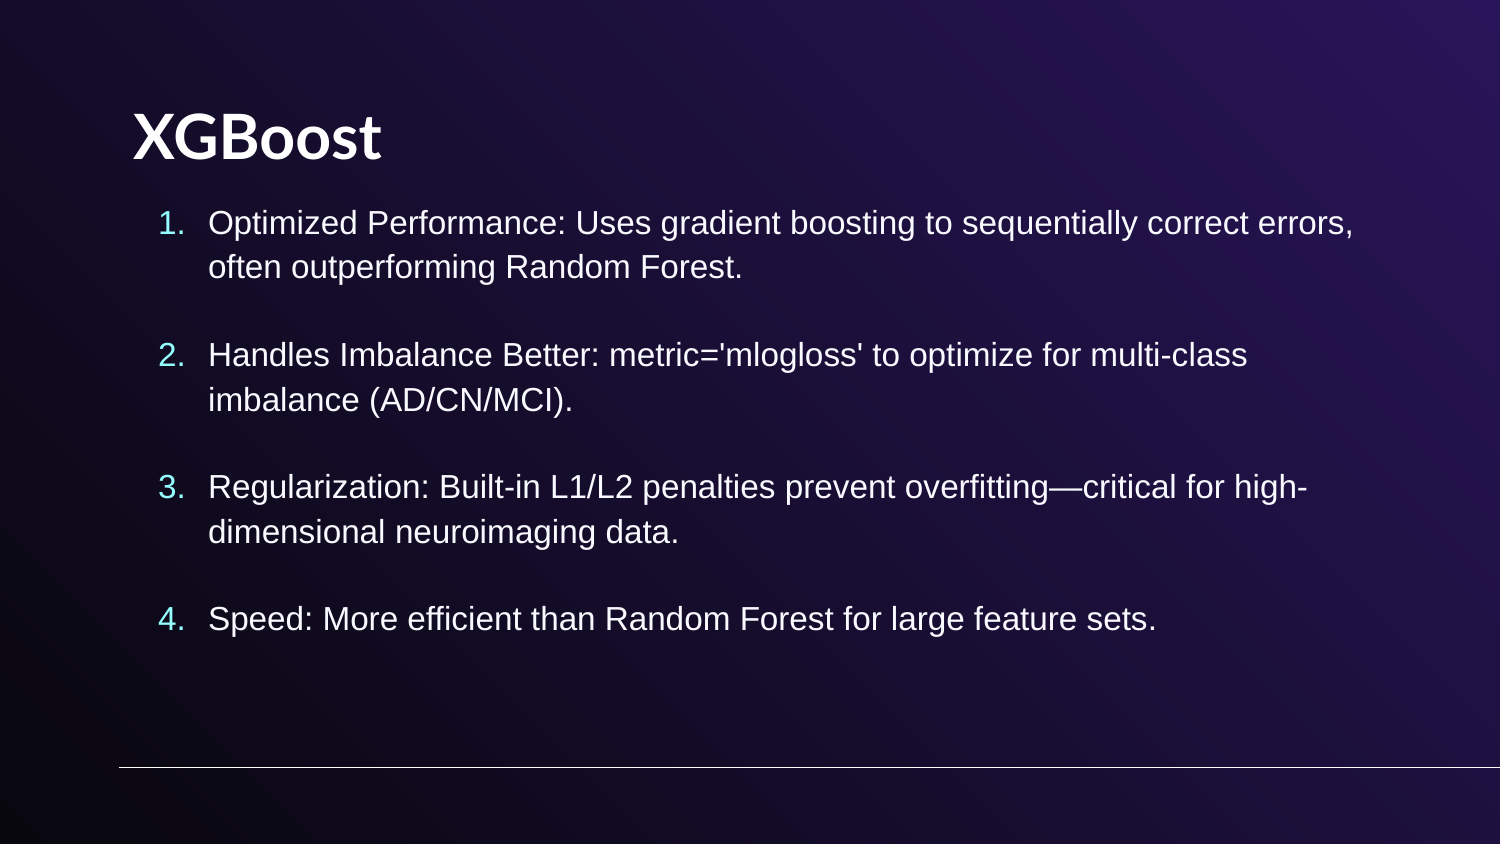

# XGBoost
Optimized Performance: Uses gradient boosting to sequentially correct errors, often outperforming Random Forest.
Handles Imbalance Better: metric='mlogloss' to optimize for multi-class imbalance (AD/CN/MCI).
Regularization: Built-in L1/L2 penalties prevent overfitting—critical for high-dimensional neuroimaging data.
Speed: More efficient than Random Forest for large feature sets.